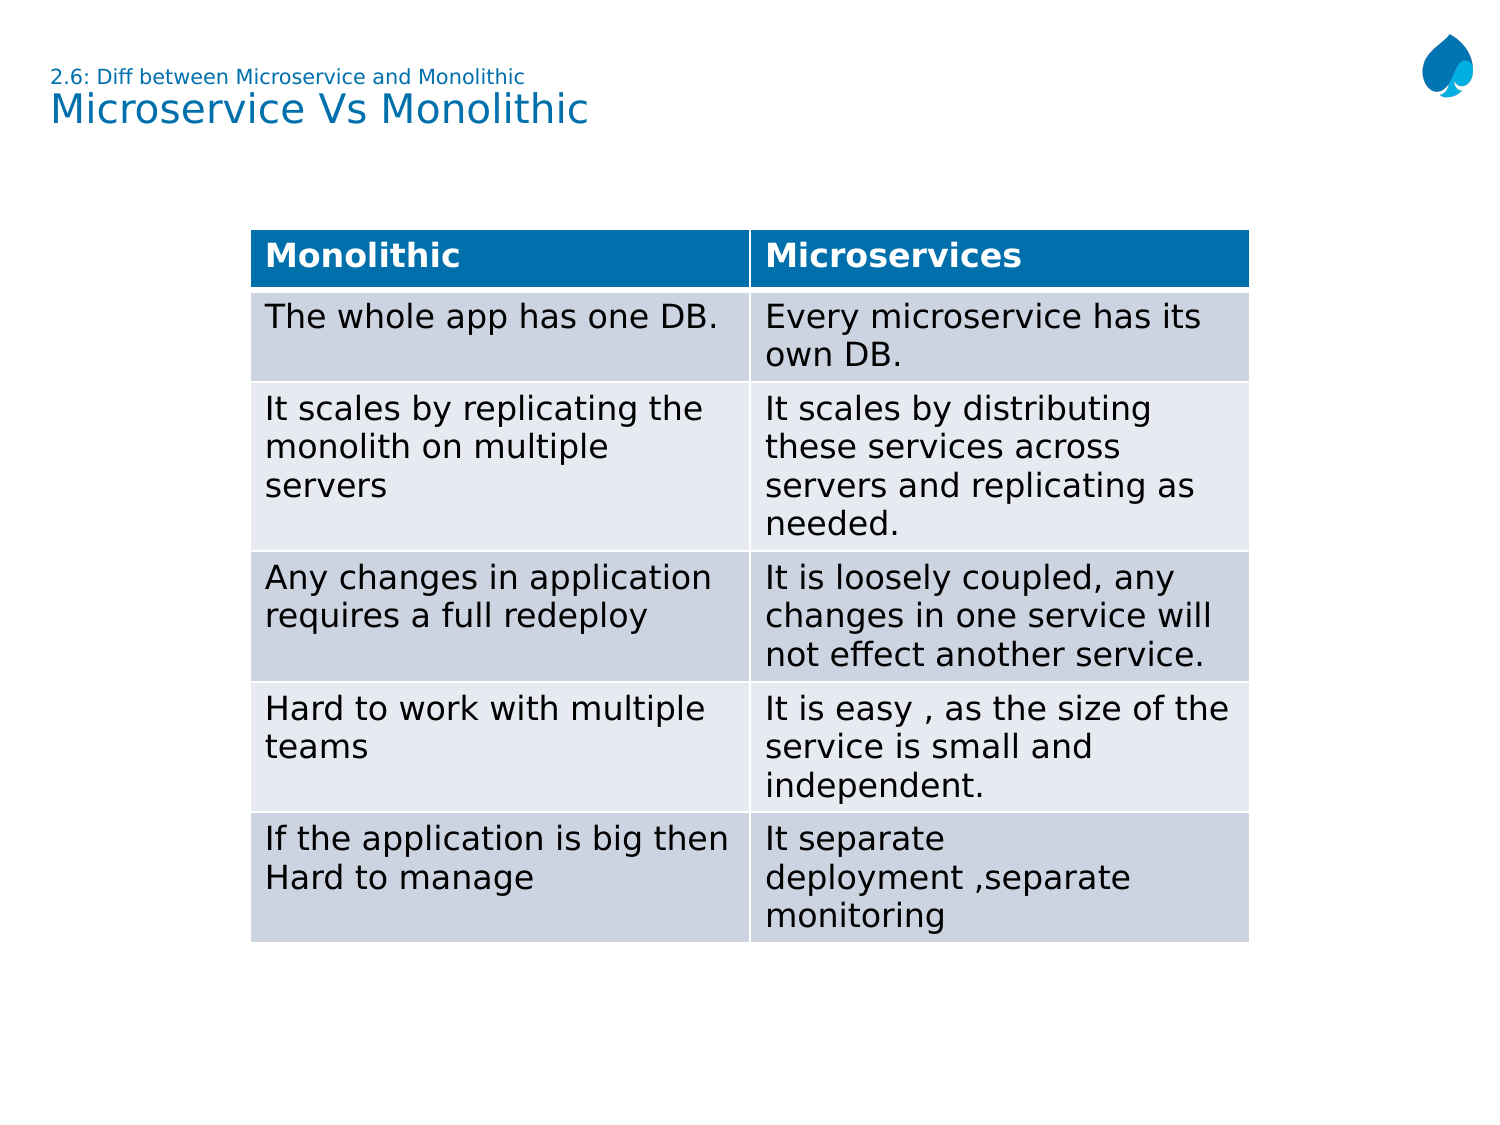

# 2.6: Diff between Microservice and Monolithic Microservice Vs Monolithic
| Monolithic | Microservices |
| --- | --- |
| The whole app has one DB. | Every microservice has its own DB. |
| It scales by replicating the monolith on multiple servers | It scales by distributing these services across servers and replicating as needed. |
| Any changes in application requires a full redeploy | It is loosely coupled, any changes in one service will not effect another service. |
| Hard to work with multiple teams | It is easy , as the size of the service is small and independent. |
| If the application is big then Hard to manage | It separate deployment ,separate monitoring |